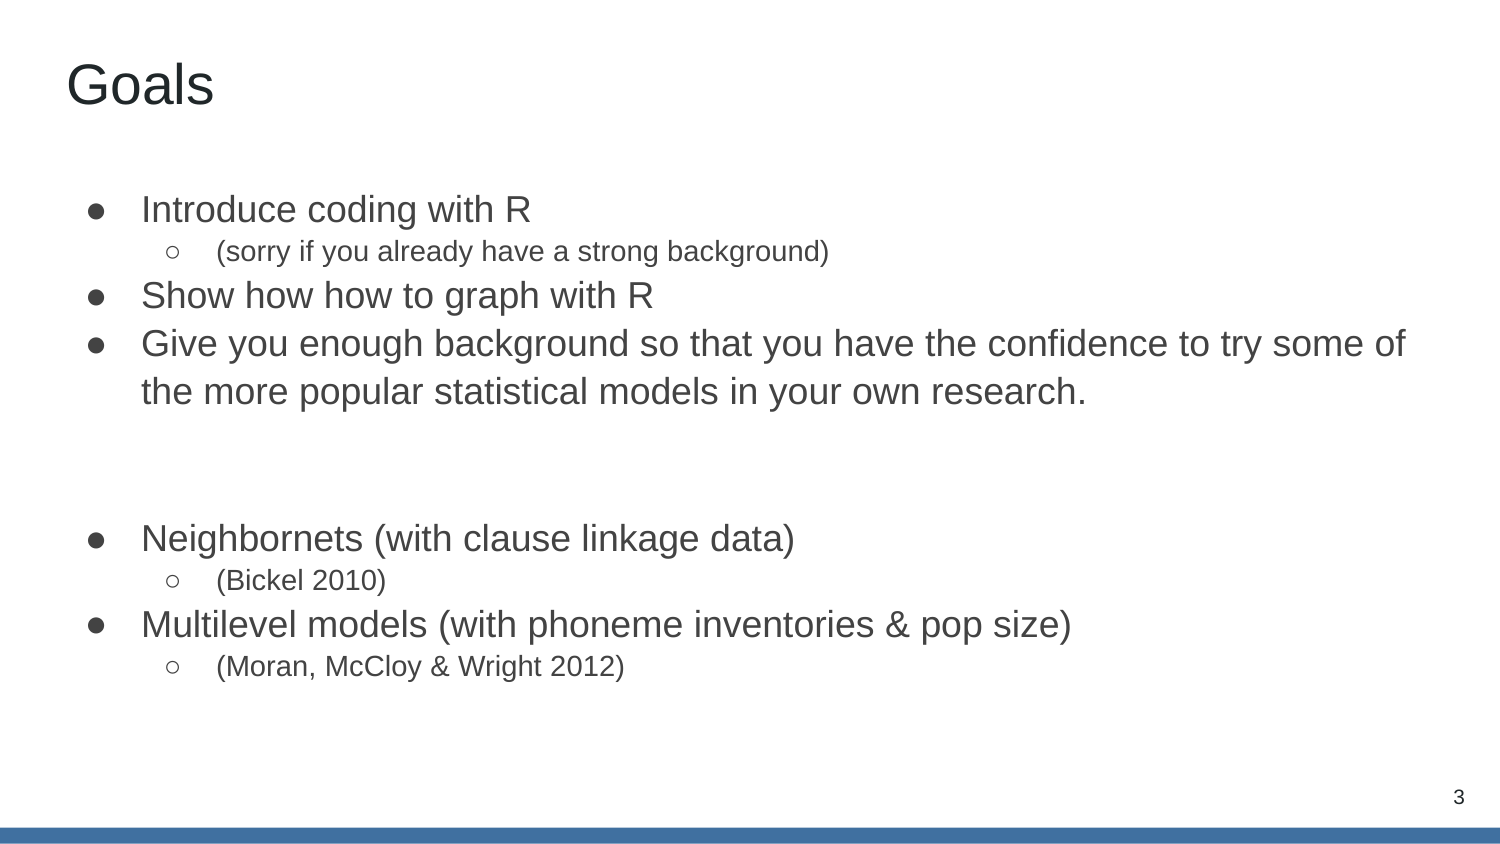

# Goals
Introduce coding with R
(sorry if you already have a strong background)
Show how how to graph with R
Give you enough background so that you have the confidence to try some of the more popular statistical models in your own research.

Neighbornets (with clause linkage data)
(Bickel 2010)
Multilevel models (with phoneme inventories & pop size)
(Moran, McCloy & Wright 2012)
3